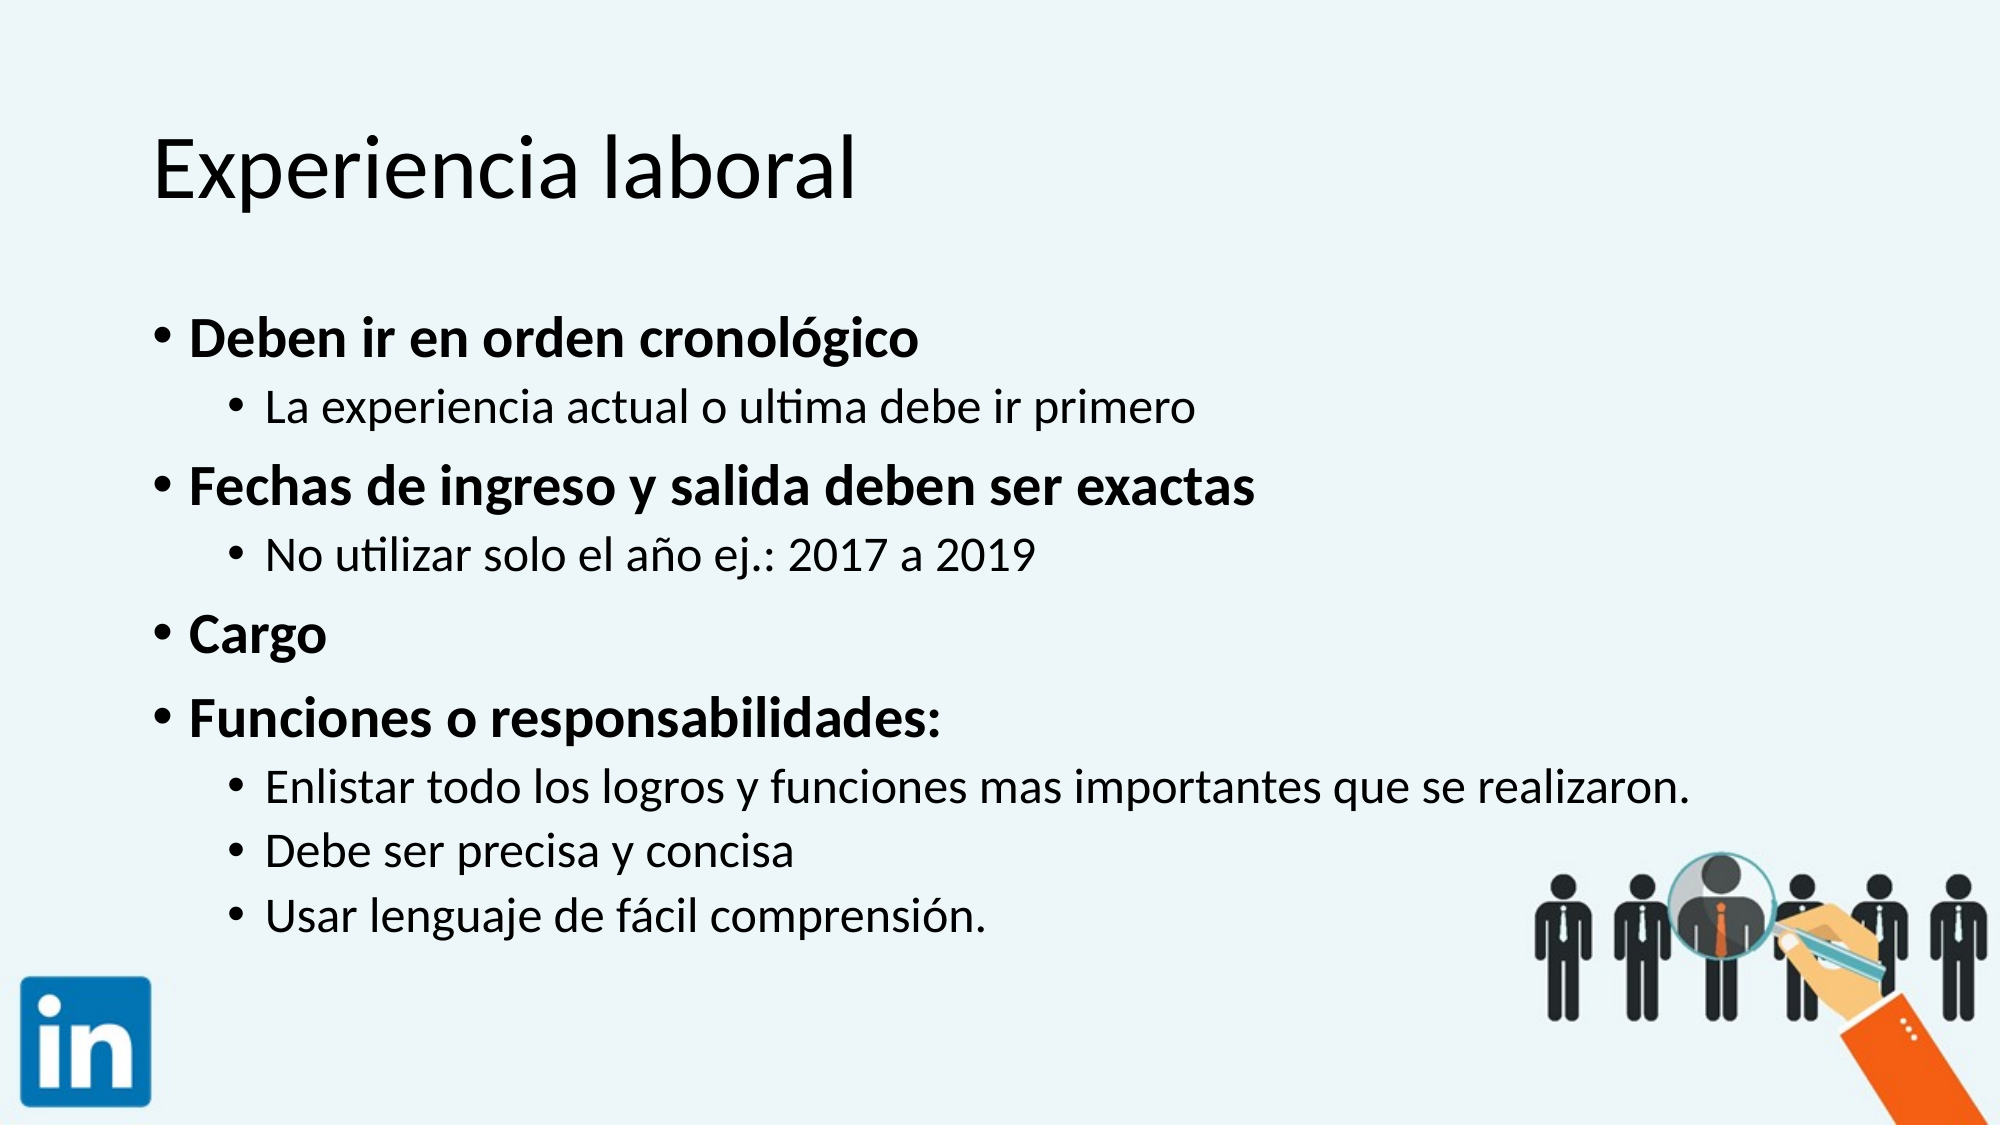

# Experiencia laboral
Deben ir en orden cronológico
La experiencia actual o ultima debe ir primero
Fechas de ingreso y salida deben ser exactas
No utilizar solo el año ej.: 2017 a 2019
Cargo
Funciones o responsabilidades:
Enlistar todo los logros y funciones mas importantes que se realizaron.
Debe ser precisa y concisa
Usar lenguaje de fácil comprensión.